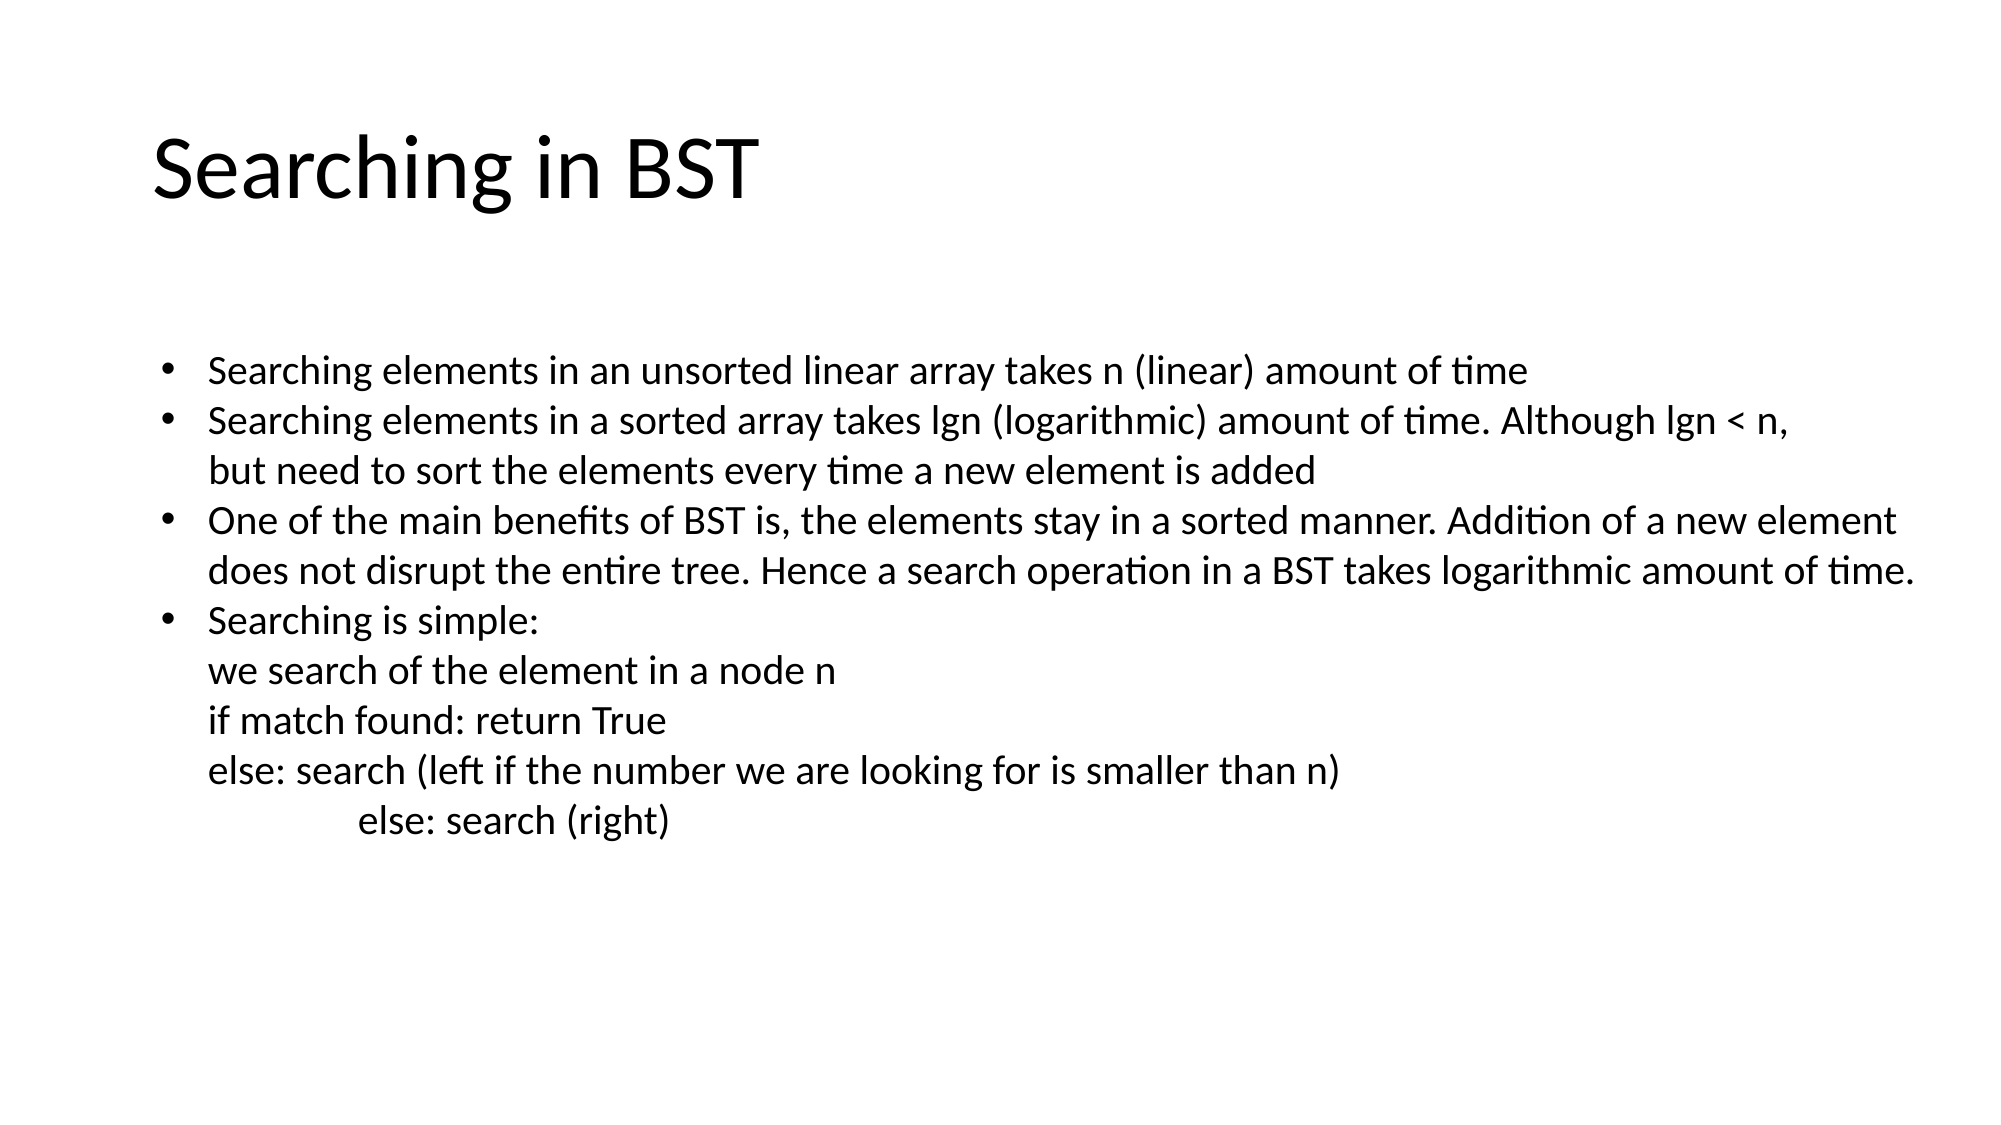

# Searching in BST
Searching elements in an unsorted linear array takes n (linear) amount of time
Searching elements in a sorted array takes lgn (logarithmic) amount of time. Although lgn < n,
     but need to sort the elements every time a new element is added
One of the main benefits of BST is, the elements stay in a sorted manner. Addition of a new element
does not disrupt the entire tree. Hence a search operation in a BST takes logarithmic amount of time.
Searching is simple:
we search of the element in a node n
if match found: return True
else: search (left if the number we are looking for is smaller than n)
	else: search (right)